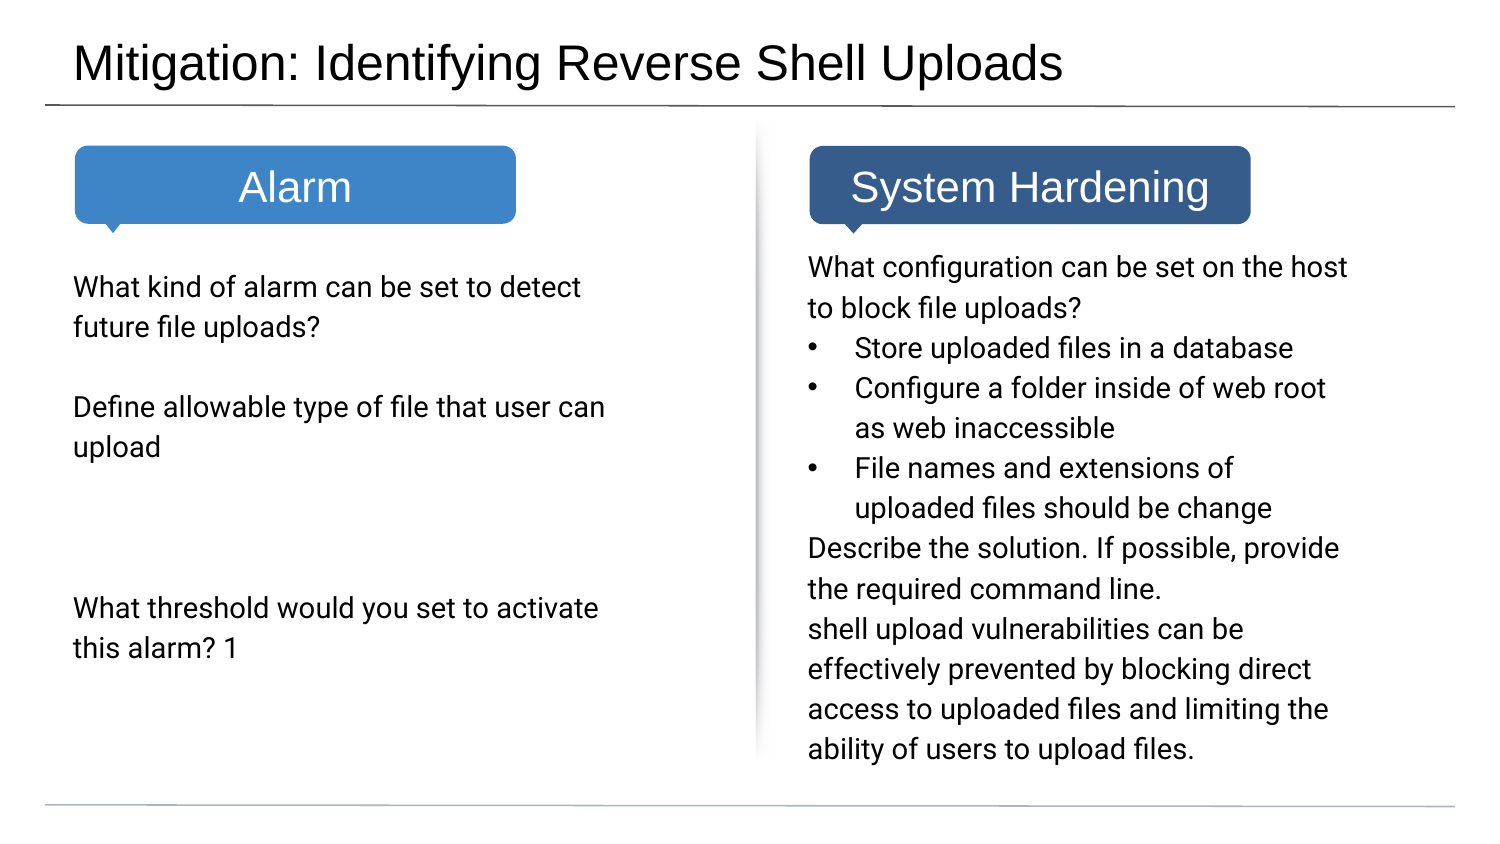

# Mitigation: Identifying Reverse Shell Uploads
What configuration can be set on the host to block file uploads?
Store uploaded files in a database
Configure a folder inside of web root as web inaccessible
File names and extensions of uploaded files should be change
Describe the solution. If possible, provide the required command line.
shell upload vulnerabilities can be effectively prevented by blocking direct access to uploaded files and limiting the ability of users to upload files.
What kind of alarm can be set to detect future file uploads?

Define allowable type of file that user can upload

What threshold would you set to activate this alarm? 1